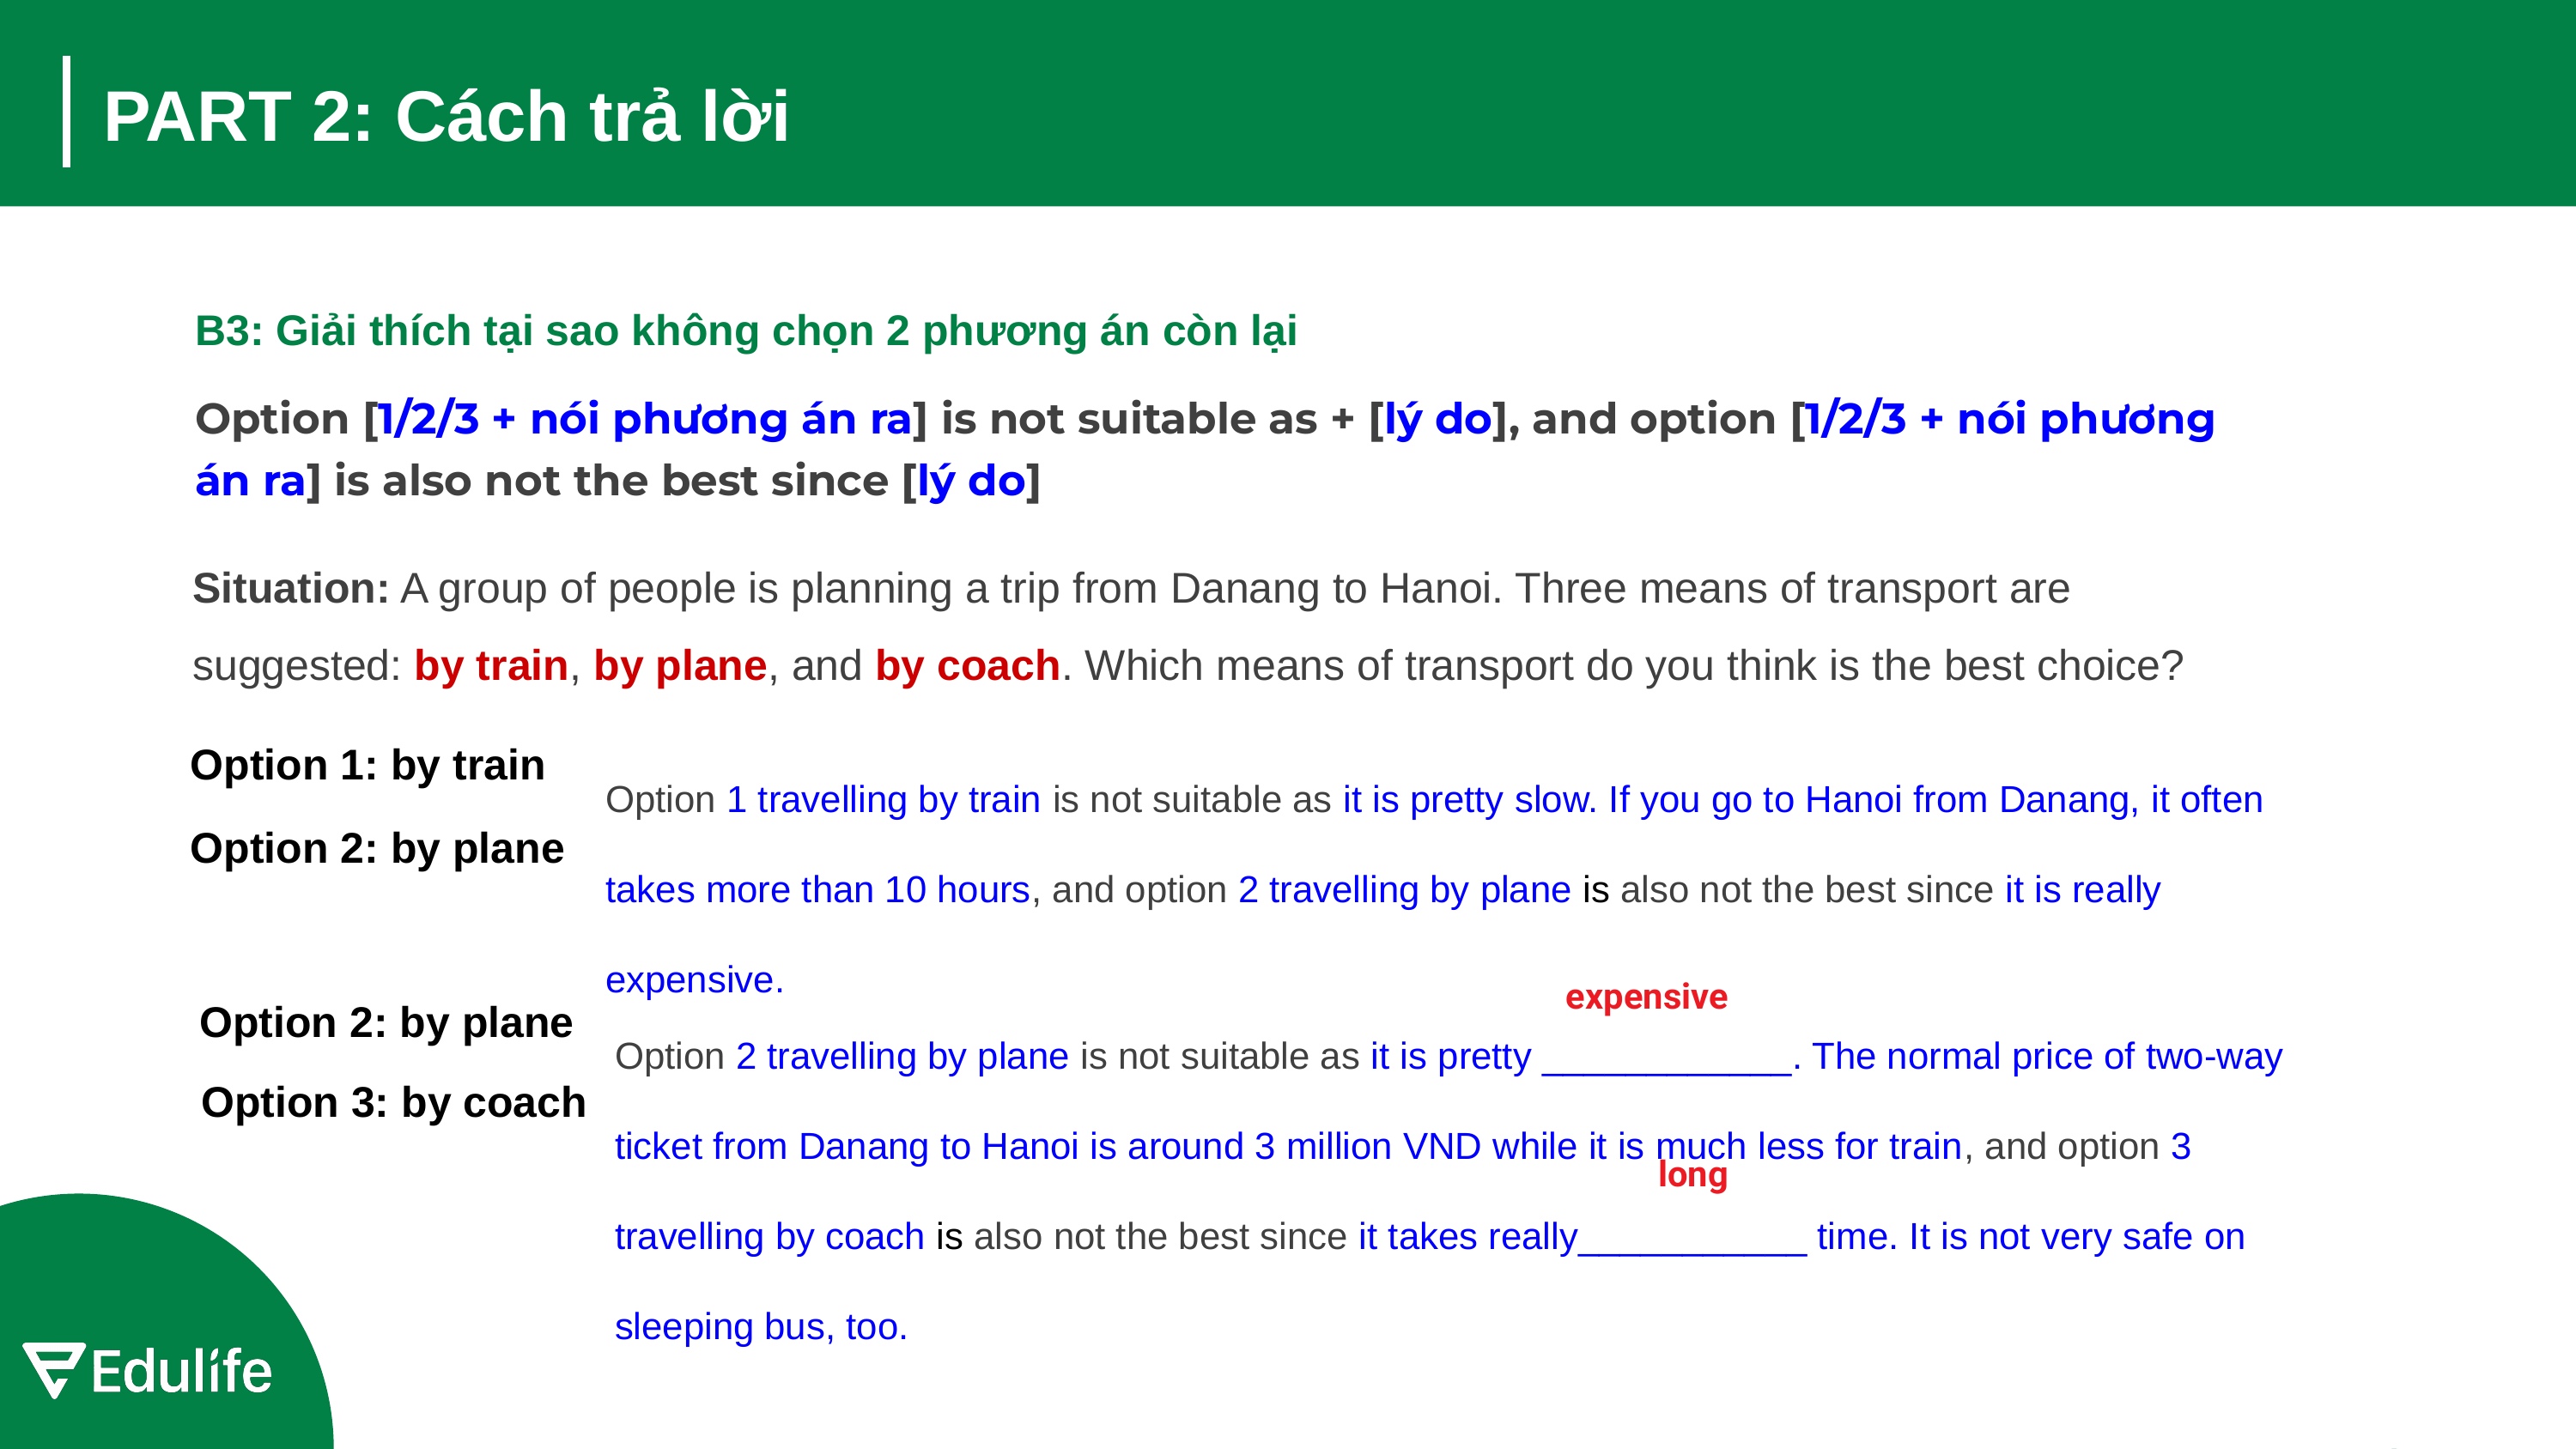

# PART 2: Cách trả lời
B3: Giải thích tại sao không chọn 2 phương án còn lại
Option [1/2/3 + nói phương án ra] is not suitable as + [lý do], and option [1/2/3 + nói phương án ra] is also not the best since [lý do]

Situation: A group of people is planning a trip from Danang to Hanoi. Three means of transport are suggested: by train, by plane, and by coach. Which means of transport do you think is the best choice?
Option 1: by train
Option 1 travelling by train is not suitable as it is pretty slow. If you go to Hanoi from Danang, it often takes more than 10 hours, and option 2 travelling by plane is also not the best since it is really expensive.
Option 2: by plane
expensive
Option 2: by plane
Option 2 travelling by plane is not suitable as it is pretty ____________. The normal price of two-way ticket from Danang to Hanoi is around 3 million VND while it is much less for train, and option 3 travelling by coach is also not the best since it takes really___________ time. It is not very safe on sleeping bus, too.
Option 3: by coach
long